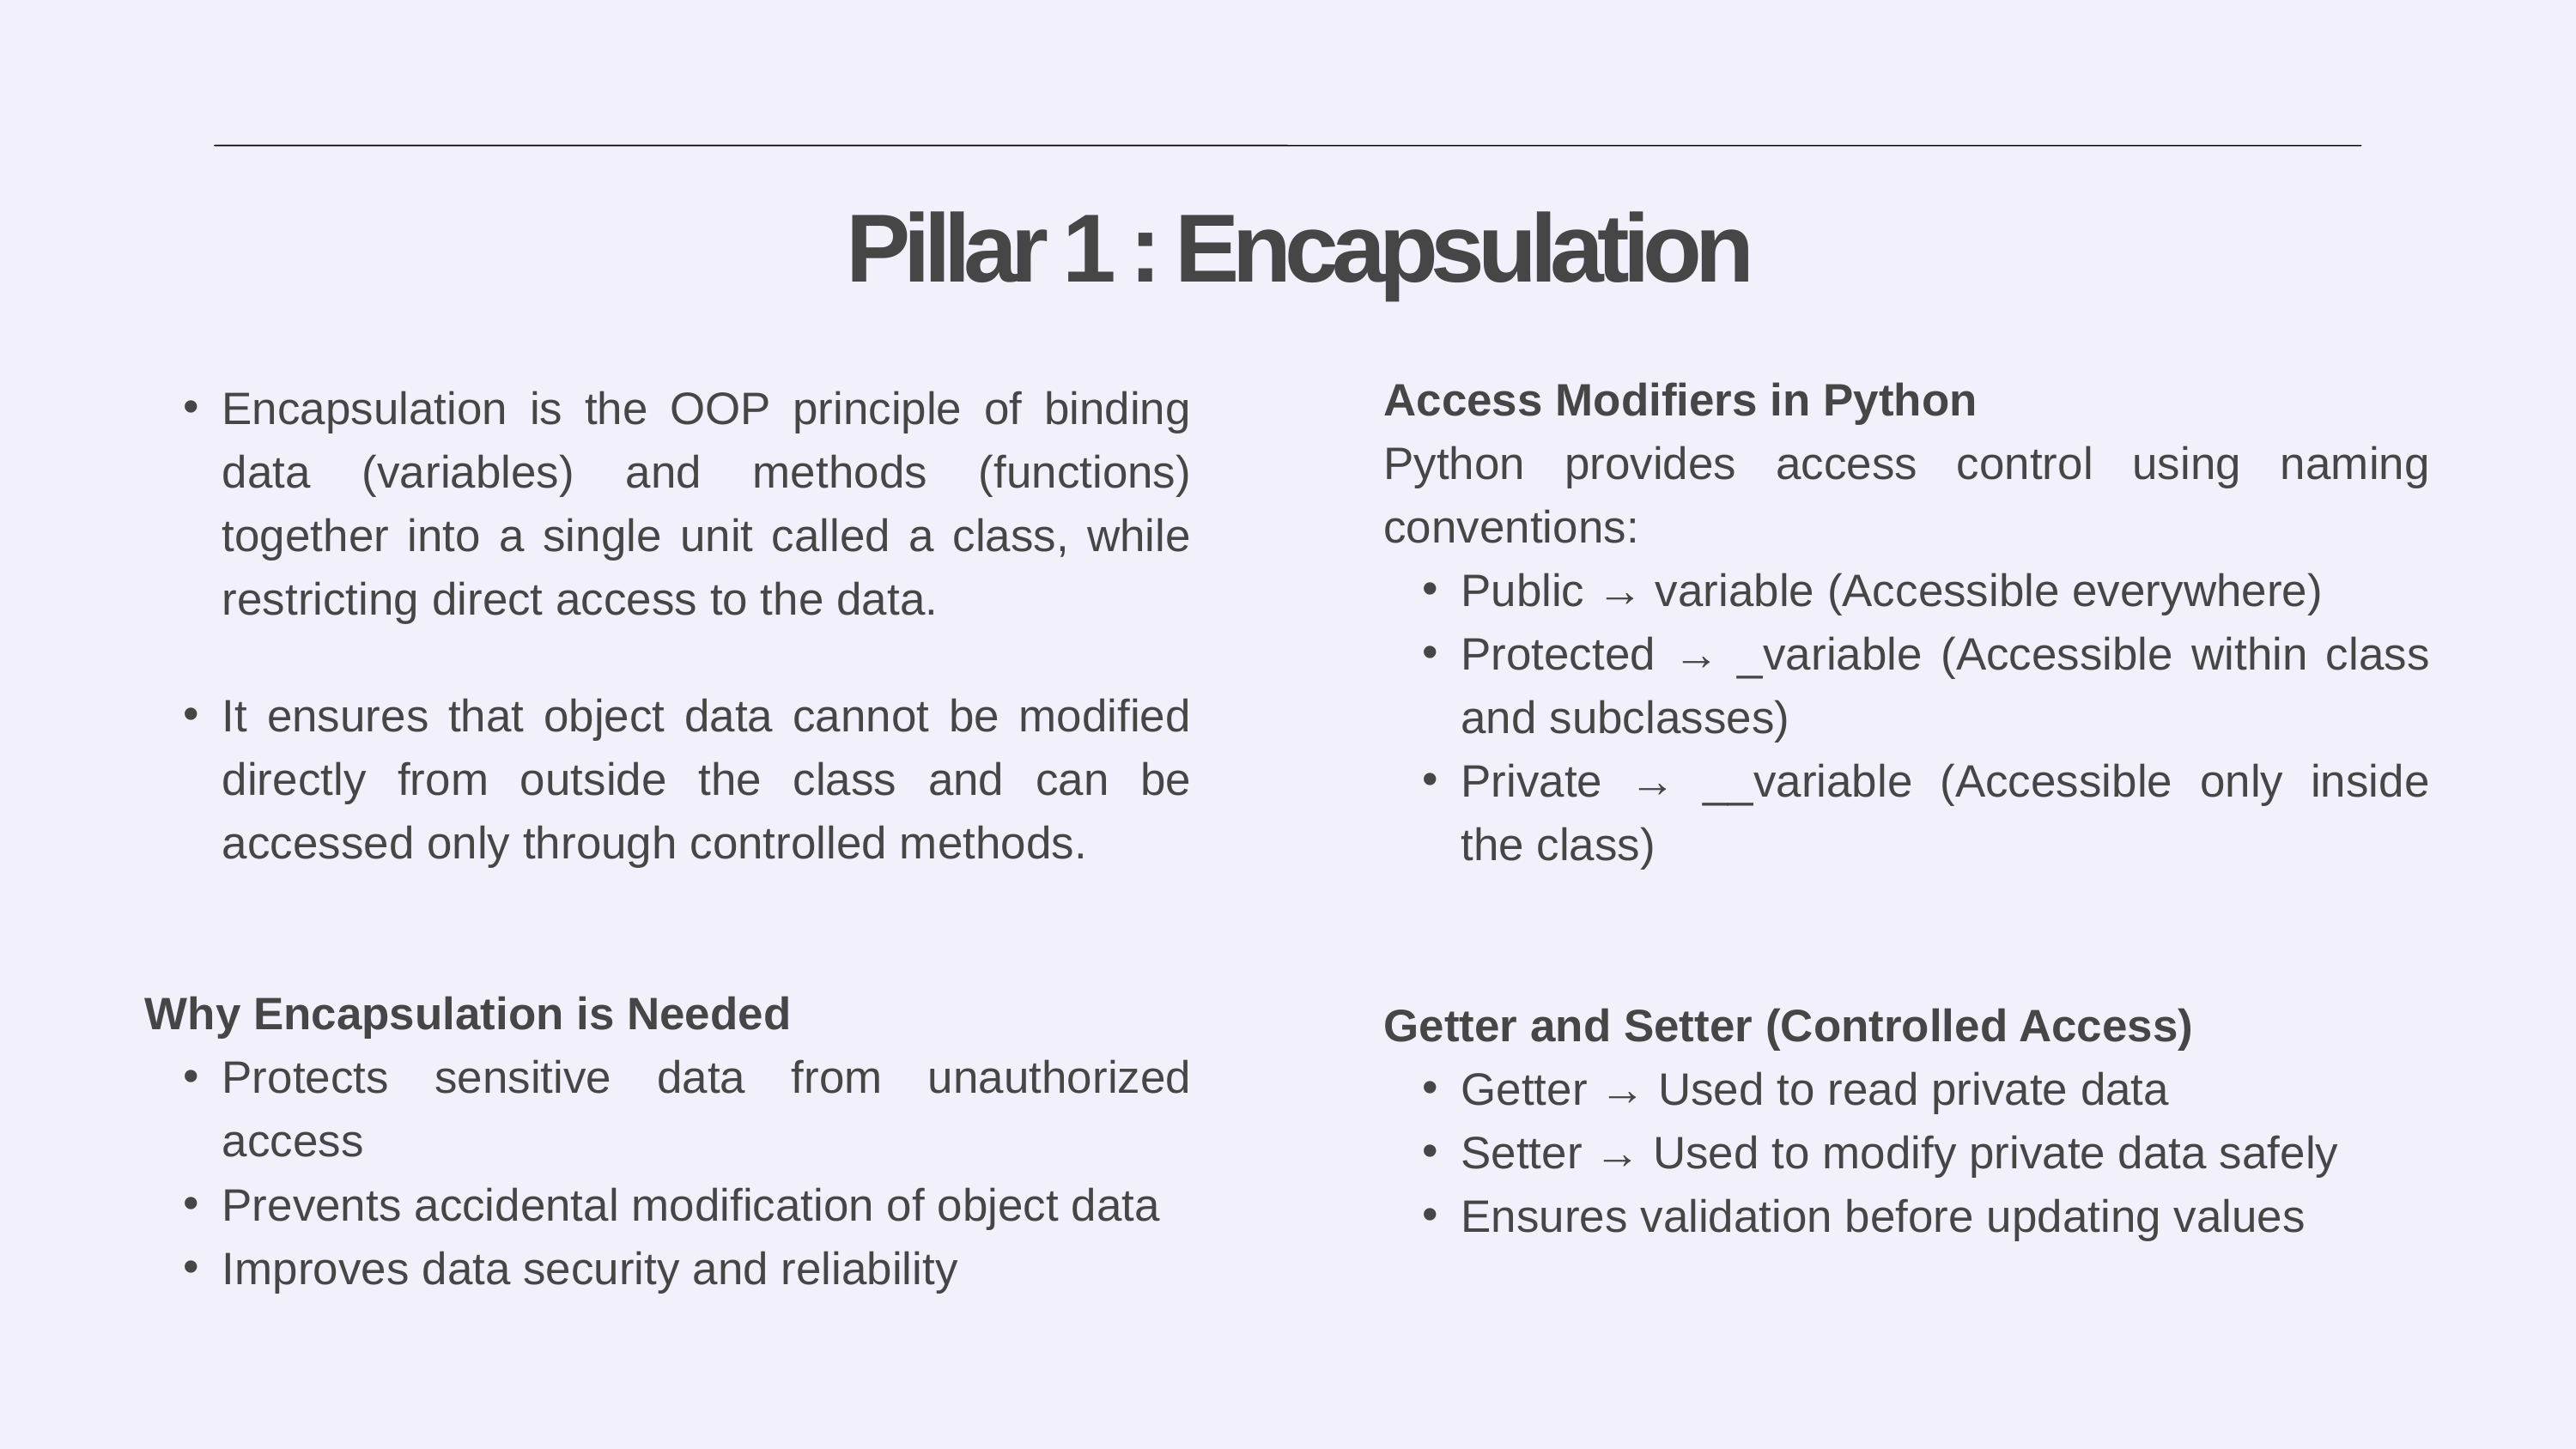

Pillar 1 : Encapsulation
Access Modifiers in Python
Python provides access control using naming conventions:
Public → variable (Accessible everywhere)
Protected → _variable (Accessible within class and subclasses)
Private → __variable (Accessible only inside the class)
Encapsulation is the OOP principle of binding data (variables) and methods (functions) together into a single unit called a class, while restricting direct access to the data.
It ensures that object data cannot be modified directly from outside the class and can be accessed only through controlled methods.
Why Encapsulation is Needed
Protects sensitive data from unauthorized access
Prevents accidental modification of object data
Improves data security and reliability

Getter and Setter (Controlled Access)
Getter → Used to read private data
Setter → Used to modify private data safely
Ensures validation before updating values